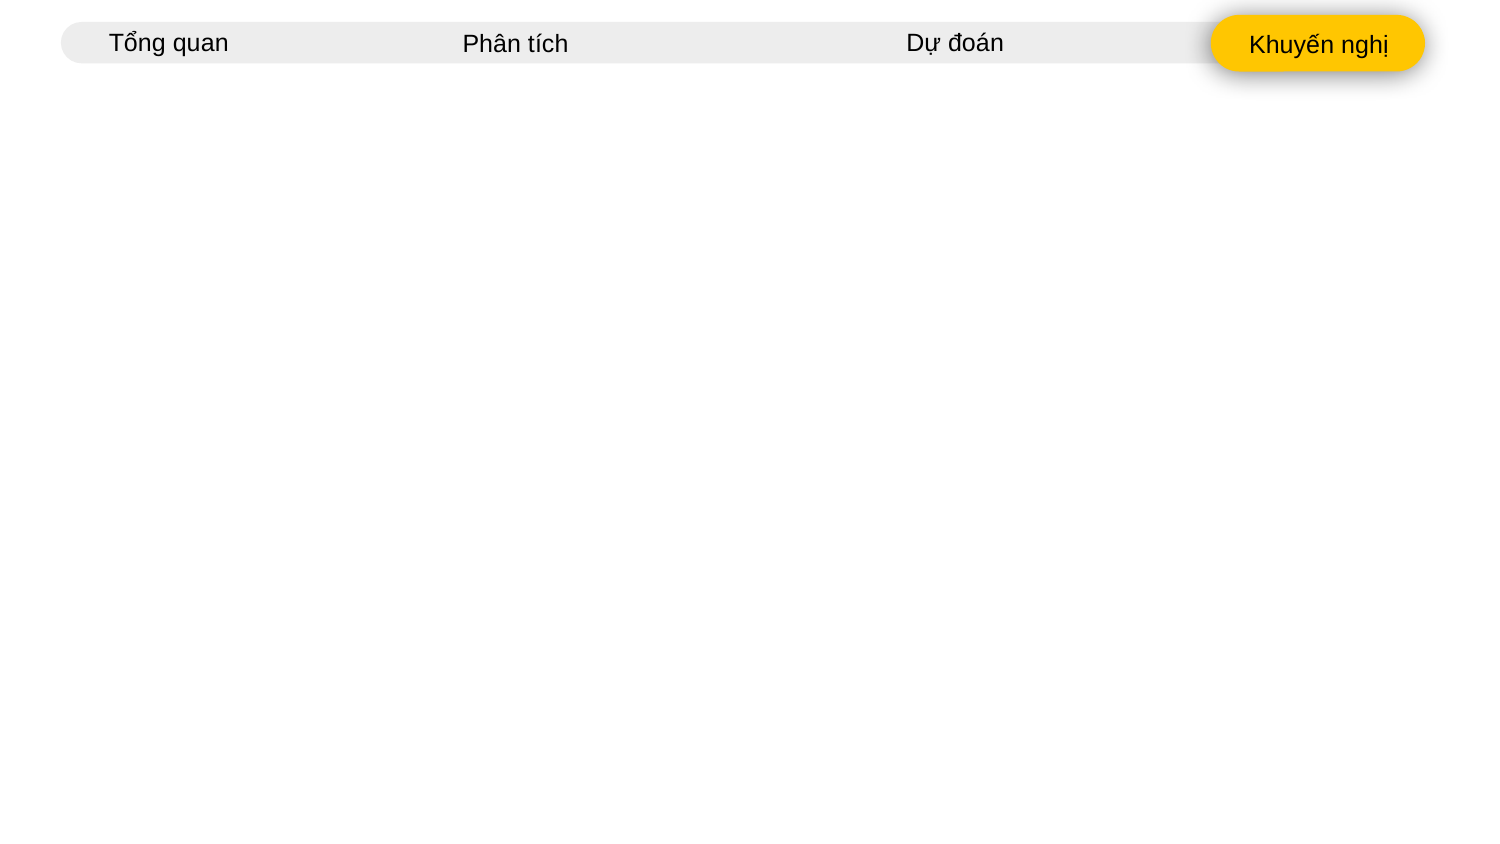

Tổng quan
Dự đoán
Phân tích
Khuyến nghị